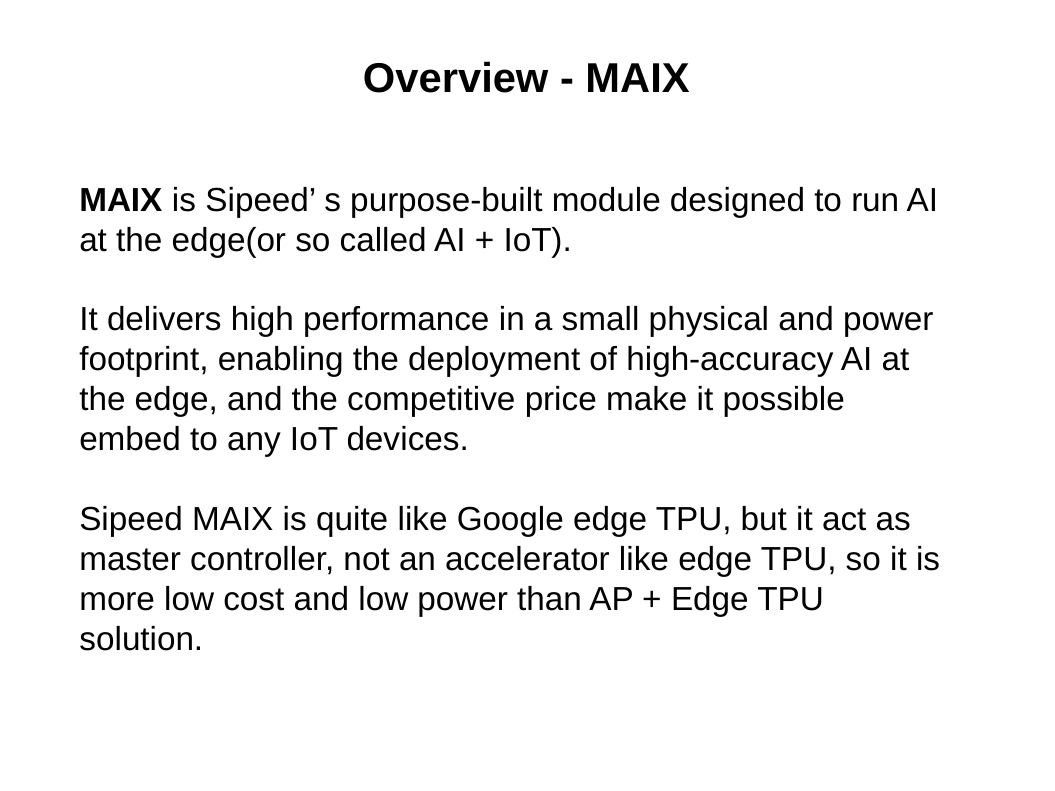

# Overview - MAIX
MAIX is Sipeed’ s purpose-built module designed to run AI at the edge(or so called AI + IoT).

It delivers high performance in a small physical and power footprint, enabling the deployment of high-accuracy AI at the edge, and the competitive price make it possible embed to any IoT devices.

Sipeed MAIX is quite like Google edge TPU, but it act as master controller, not an accelerator like edge TPU, so it is more low cost and low power than AP + Edge TPU solution.